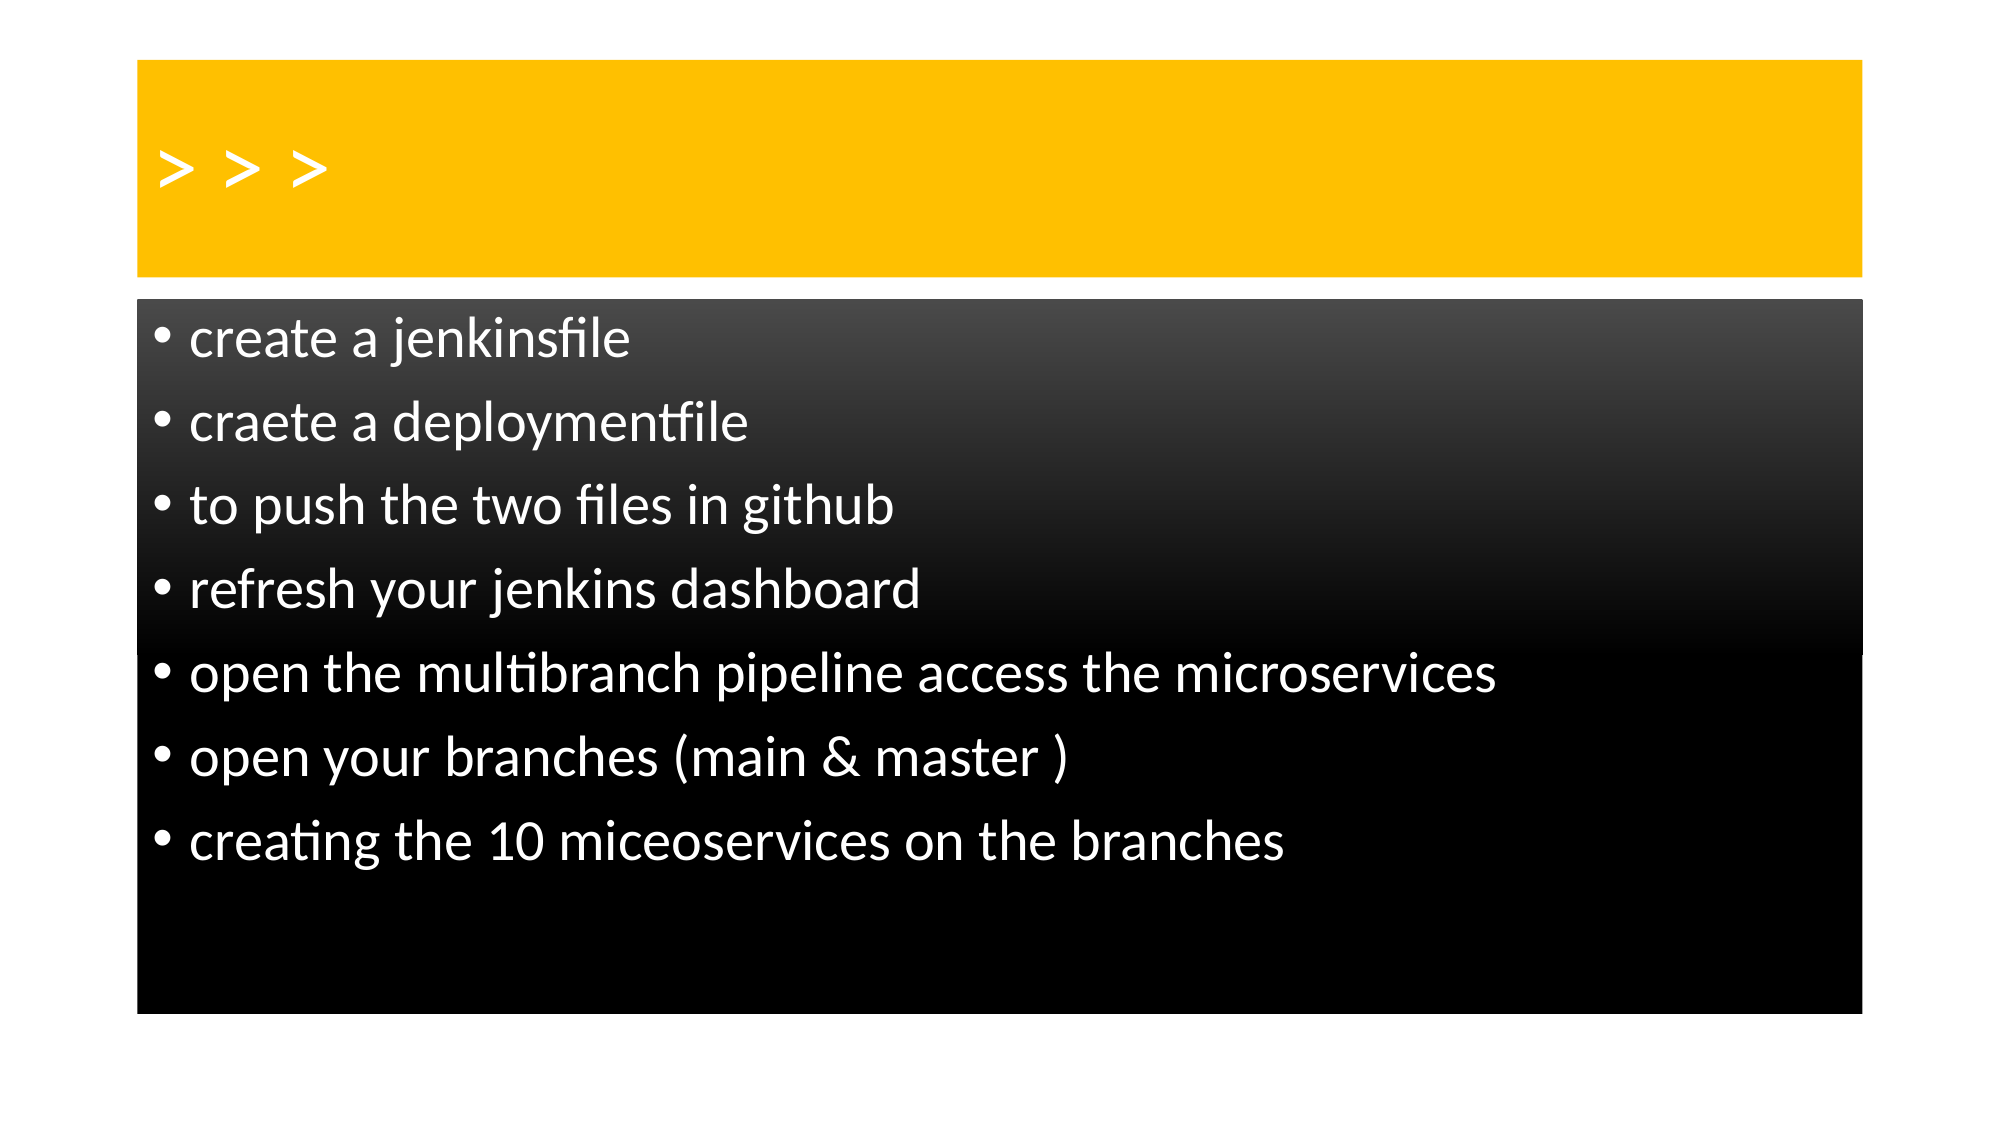

# > > >
create a jenkinsfile
craete a deploymentfile
to push the two files in github
refresh your jenkins dashboard
open the multibranch pipeline access the microservices
open your branches (main & master )
creating the 10 miceoservices on the branches